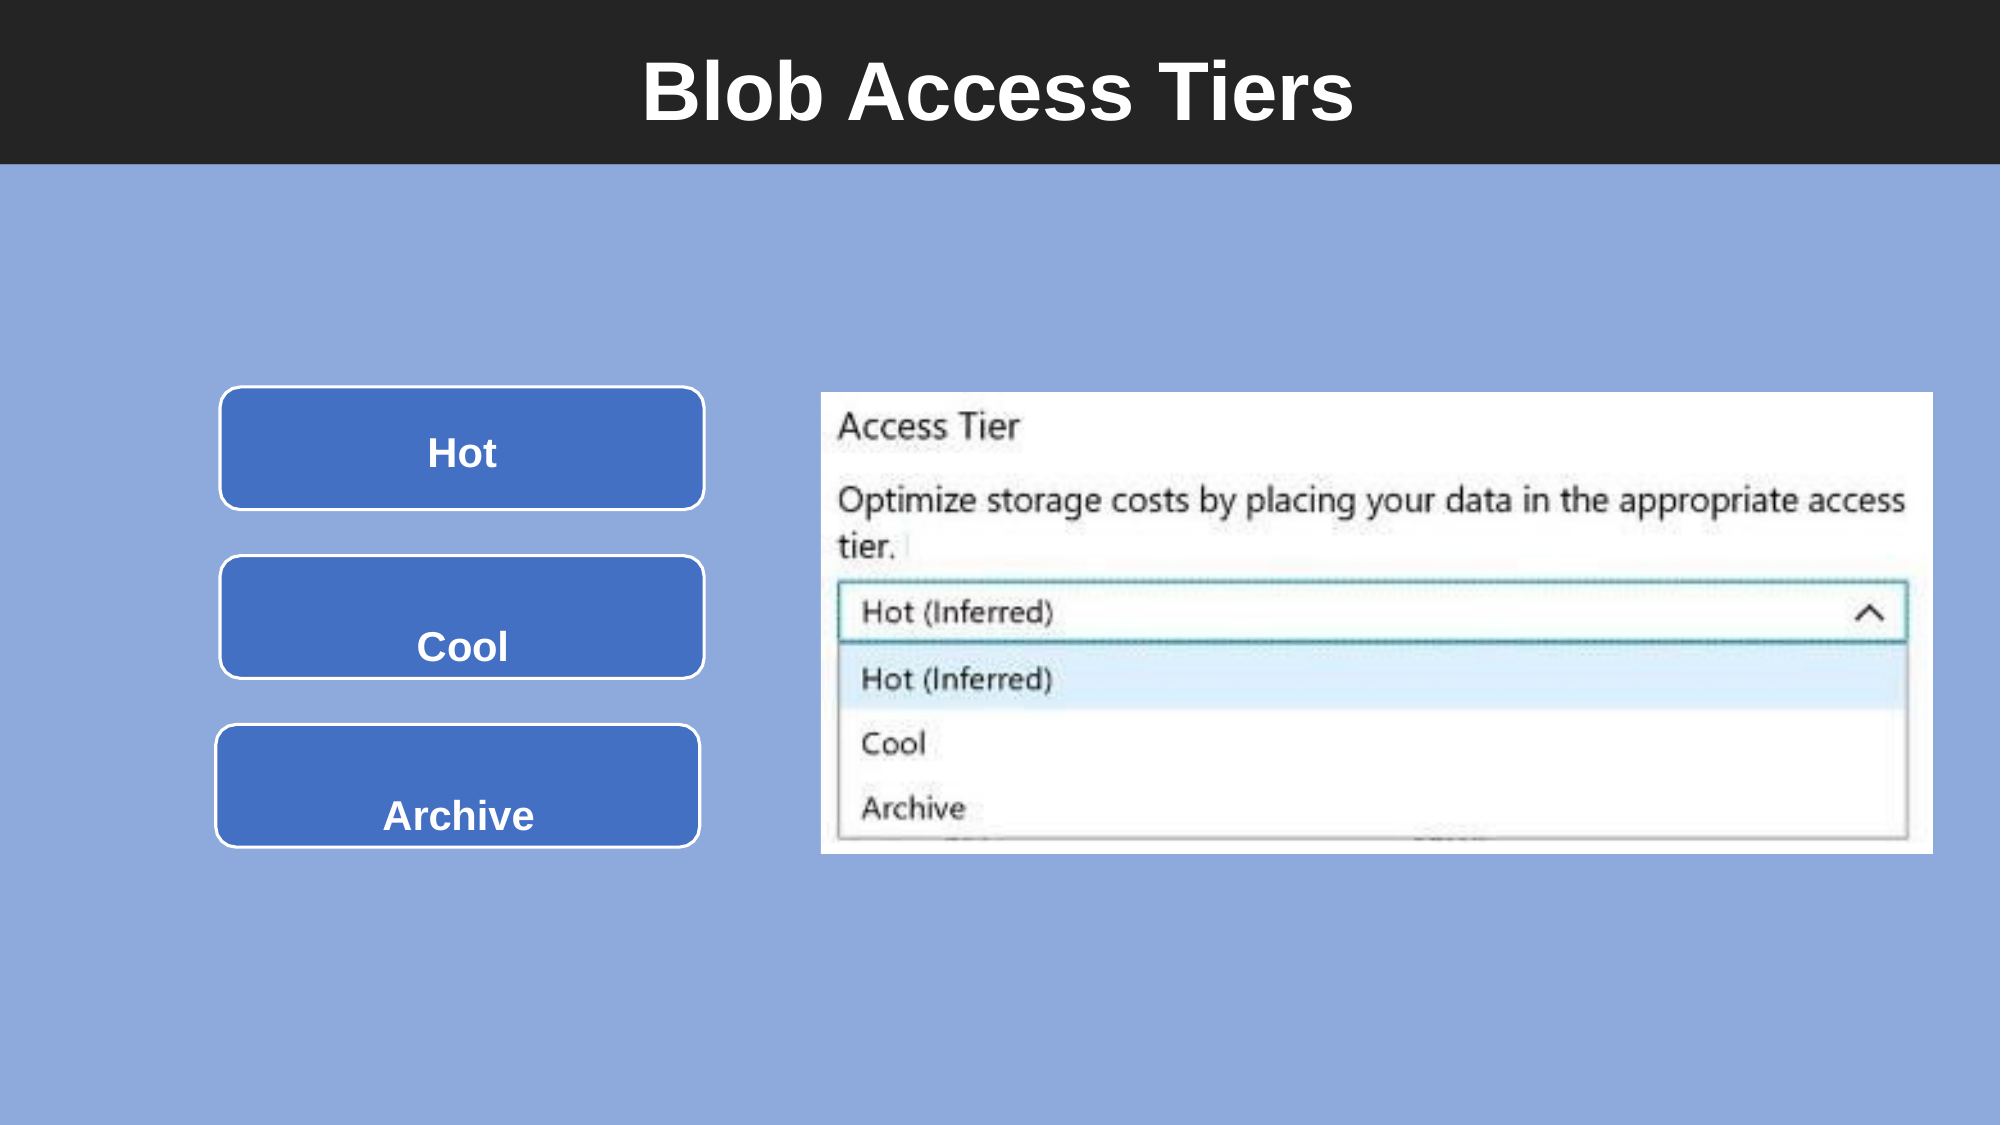

# Blob Access Tiers

Hot
Cool Archive